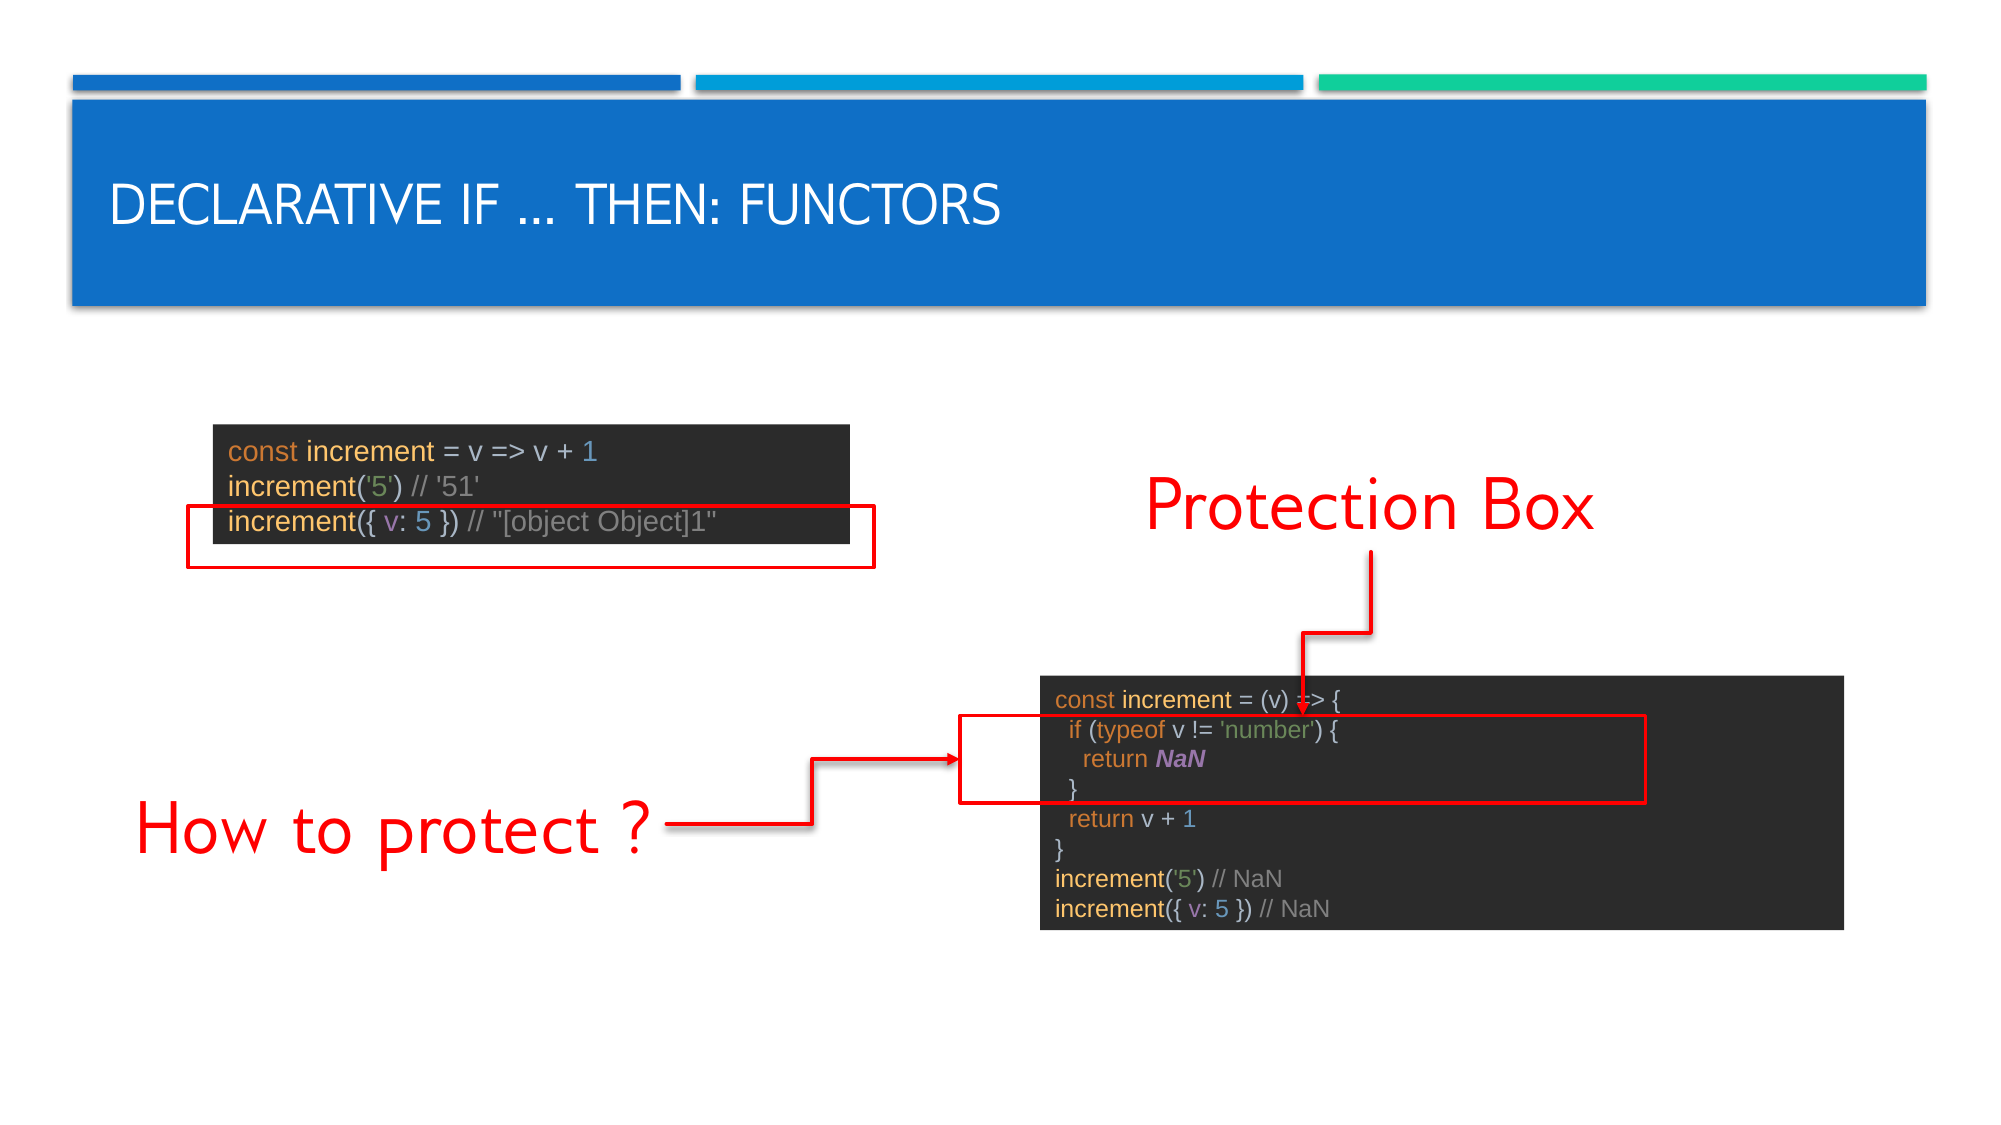

# Declarative if … then: Functors
const increment = v => v + 1
increment('5') // '51'
increment({ v: 5 }) // "[object Object]1"
Protection Box

const increment = (v) => {
  if (typeof v != 'number') {
    return NaN
  }
  return v + 1
}
increment('5') // NaN
increment({ v: 5 }) // NaN

How to protect ?